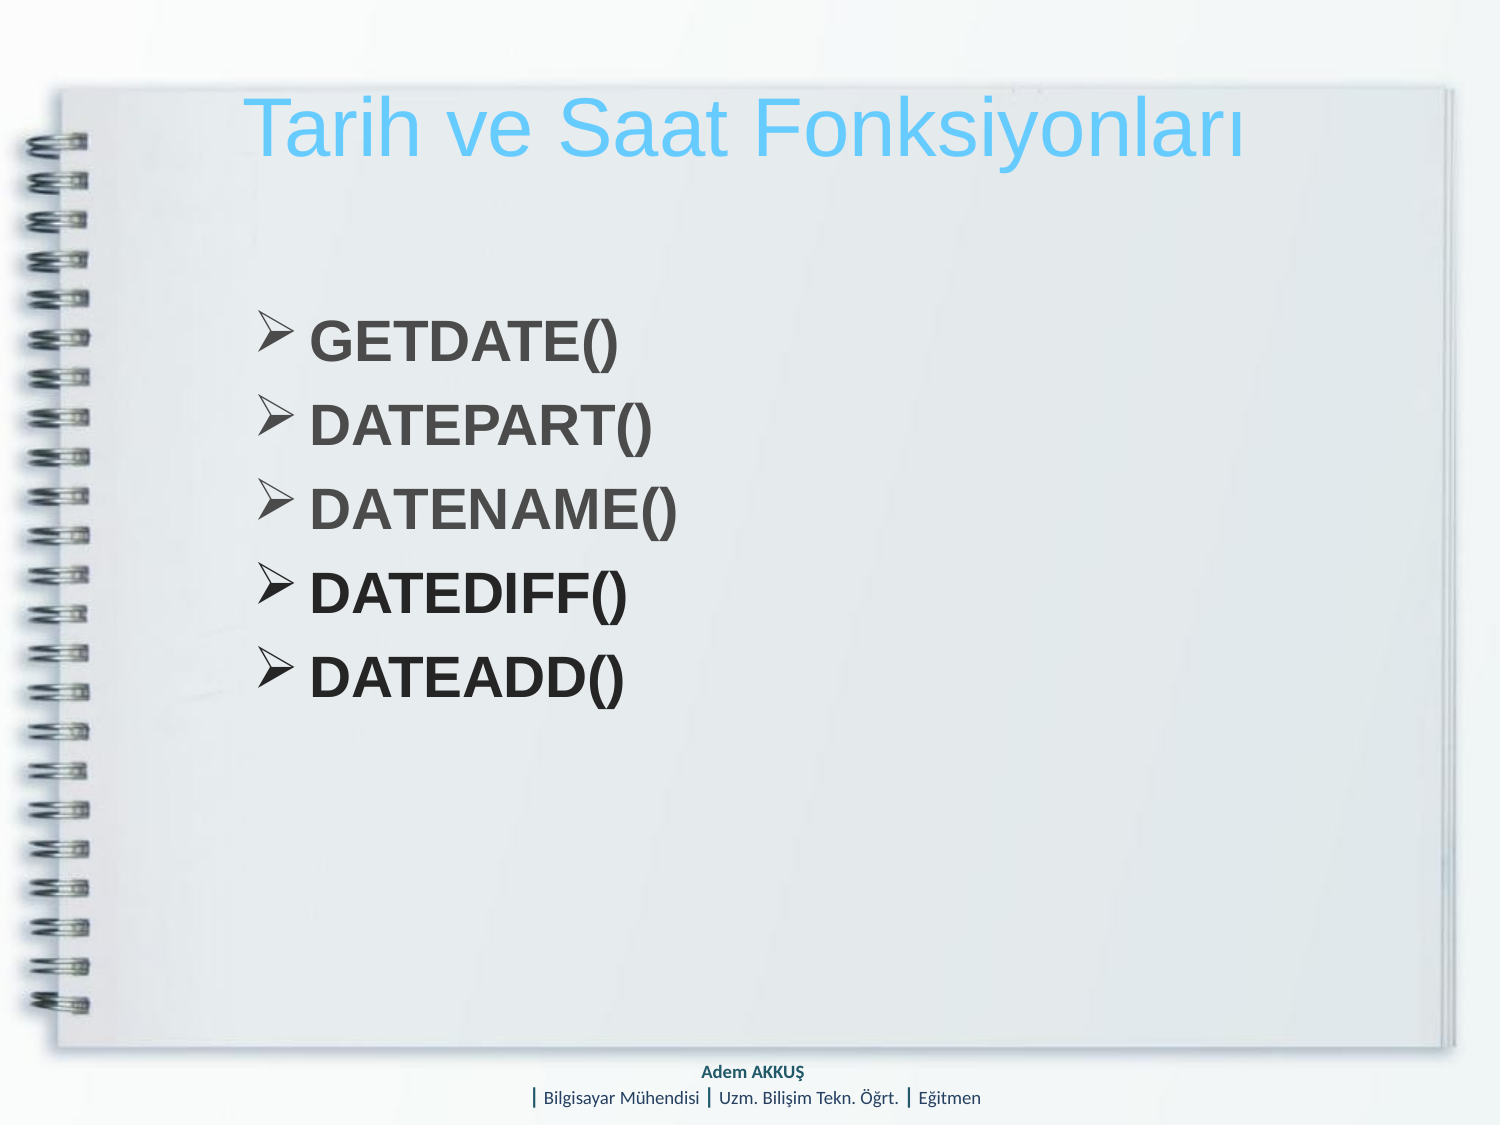

# Tarih ve Saat Fonksiyonları
GETDATE()
DATEPART()
DATENAME()
DATEDIFF()
DATEADD()
Adem AKKUŞ
| Bilgisayar Mühendisi | Uzm. Bilişim Tekn. Öğrt. | Eğitmen